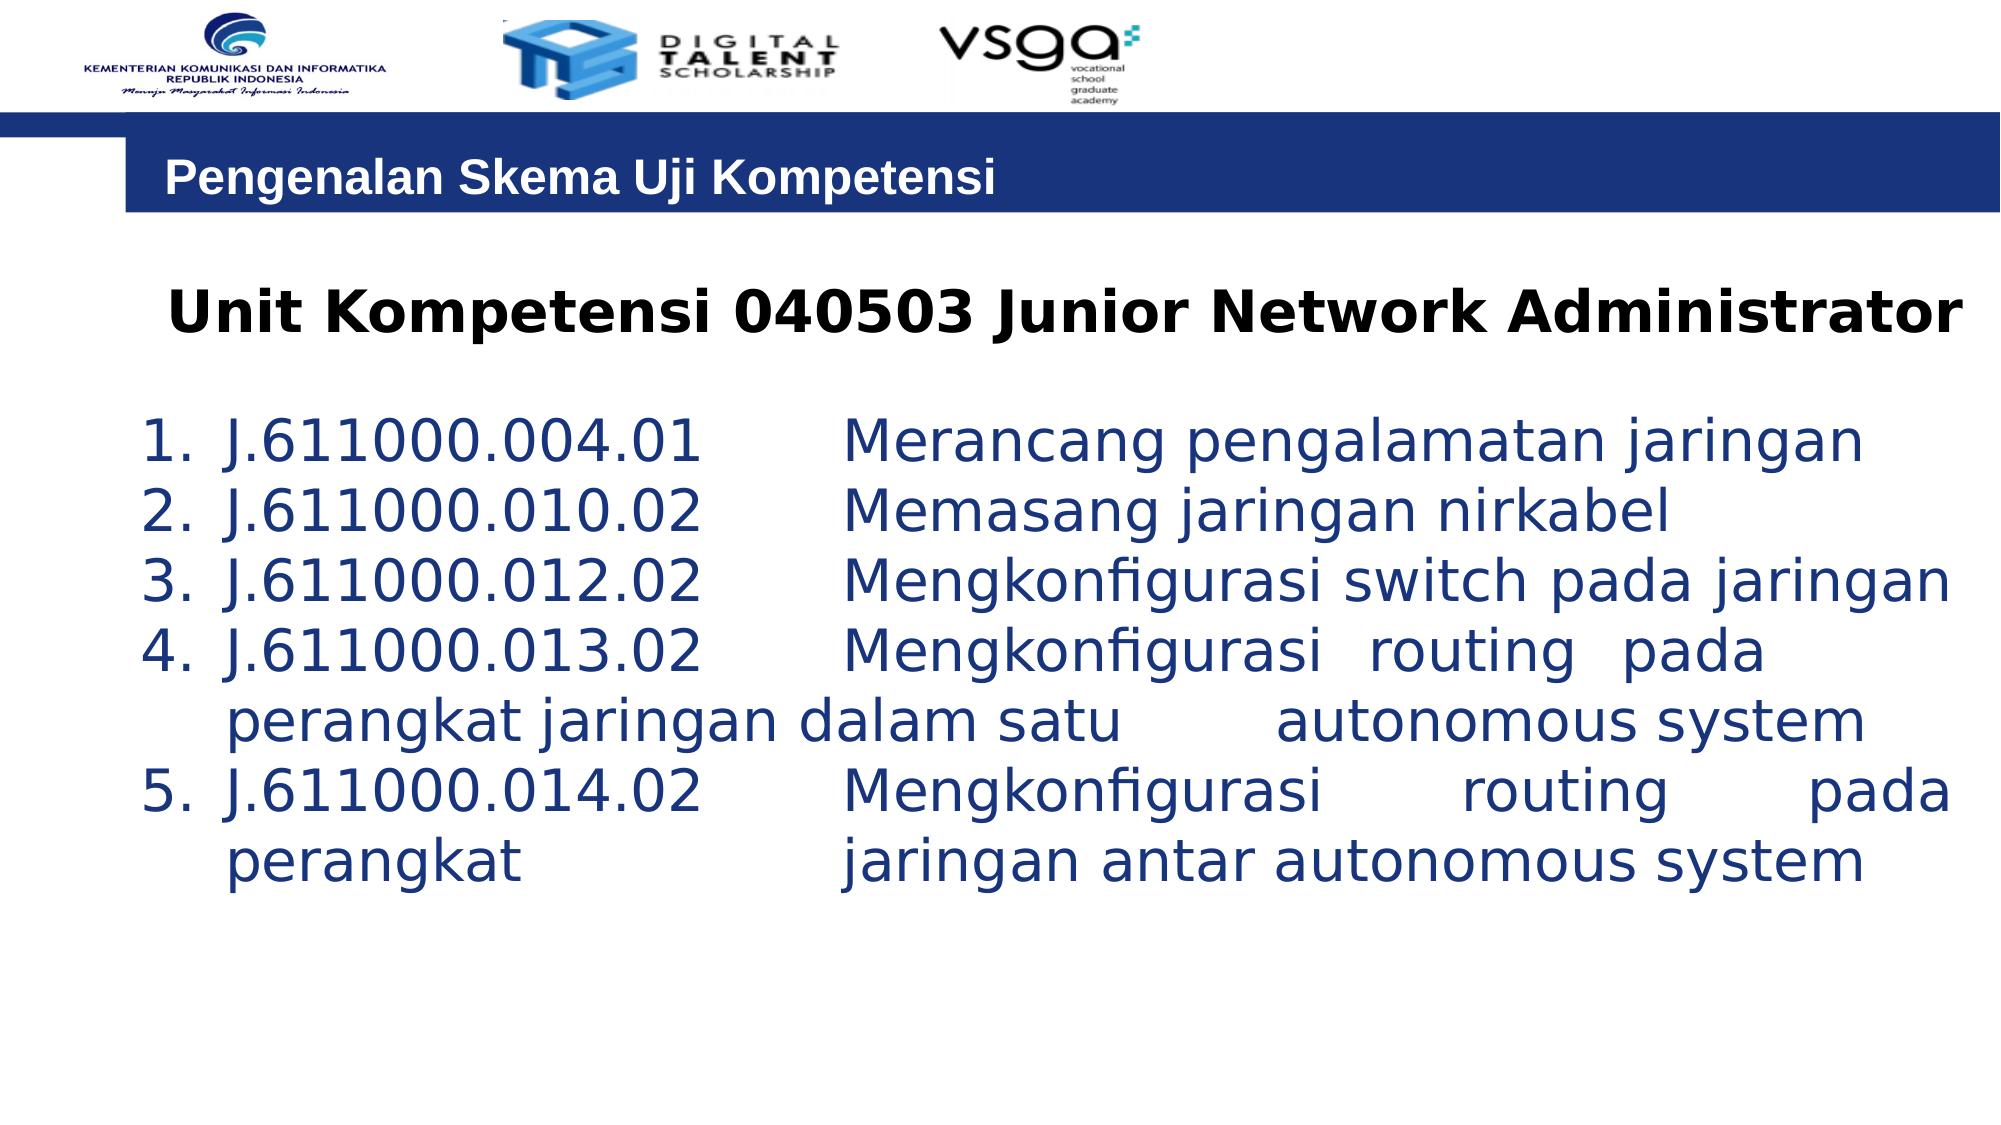

Pengenalan Skema Uji Kompetensi 					 Pelatihan
Unit Kompetensi 040503 Junior Network Administrator
J.611000.004.01	Merancang pengalamatan jaringan
J.611000.010.02	Memasang jaringan nirkabel
J.611000.012.02	Mengkonfigurasi switch pada jaringan
J.611000.013.02	Mengkonfigurasi routing pada 	perangkat jaringan dalam satu 	autonomous system
J.611000.014.02	Mengkonfigurasi routing pada perangkat 	jaringan antar autonomous system